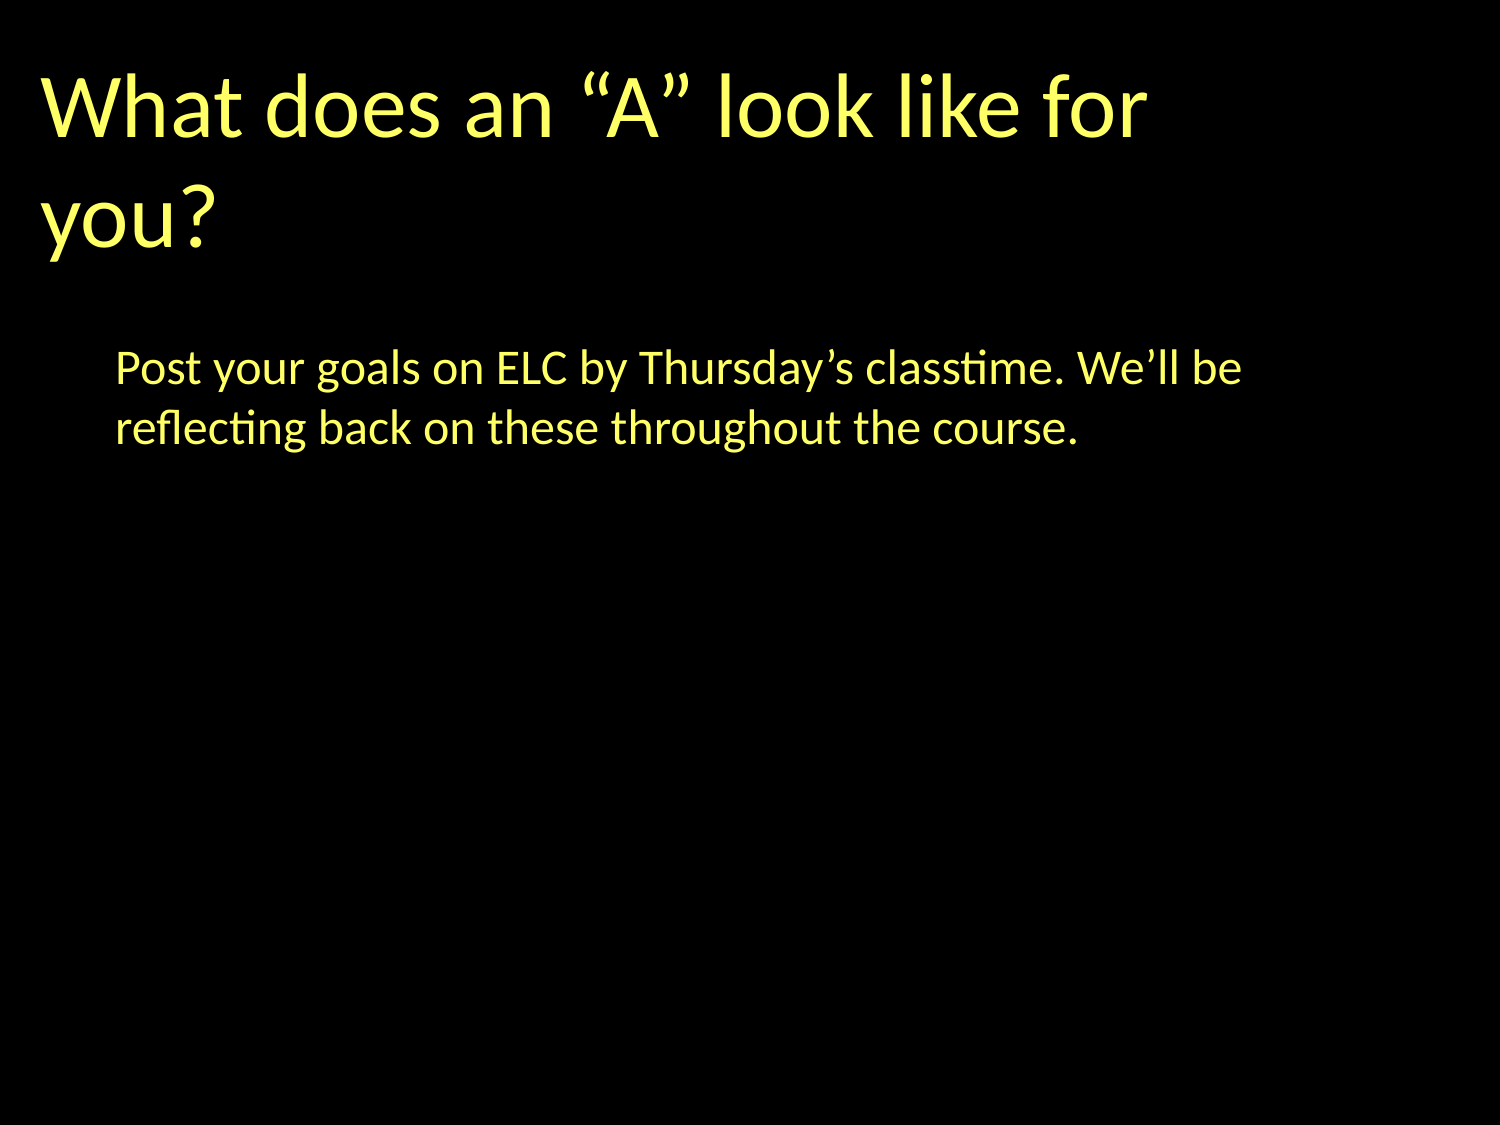

What does an “A” look like for you?

Post your goals on ELC by Thursday’s classtime. We’ll be reflecting back on these throughout the course.